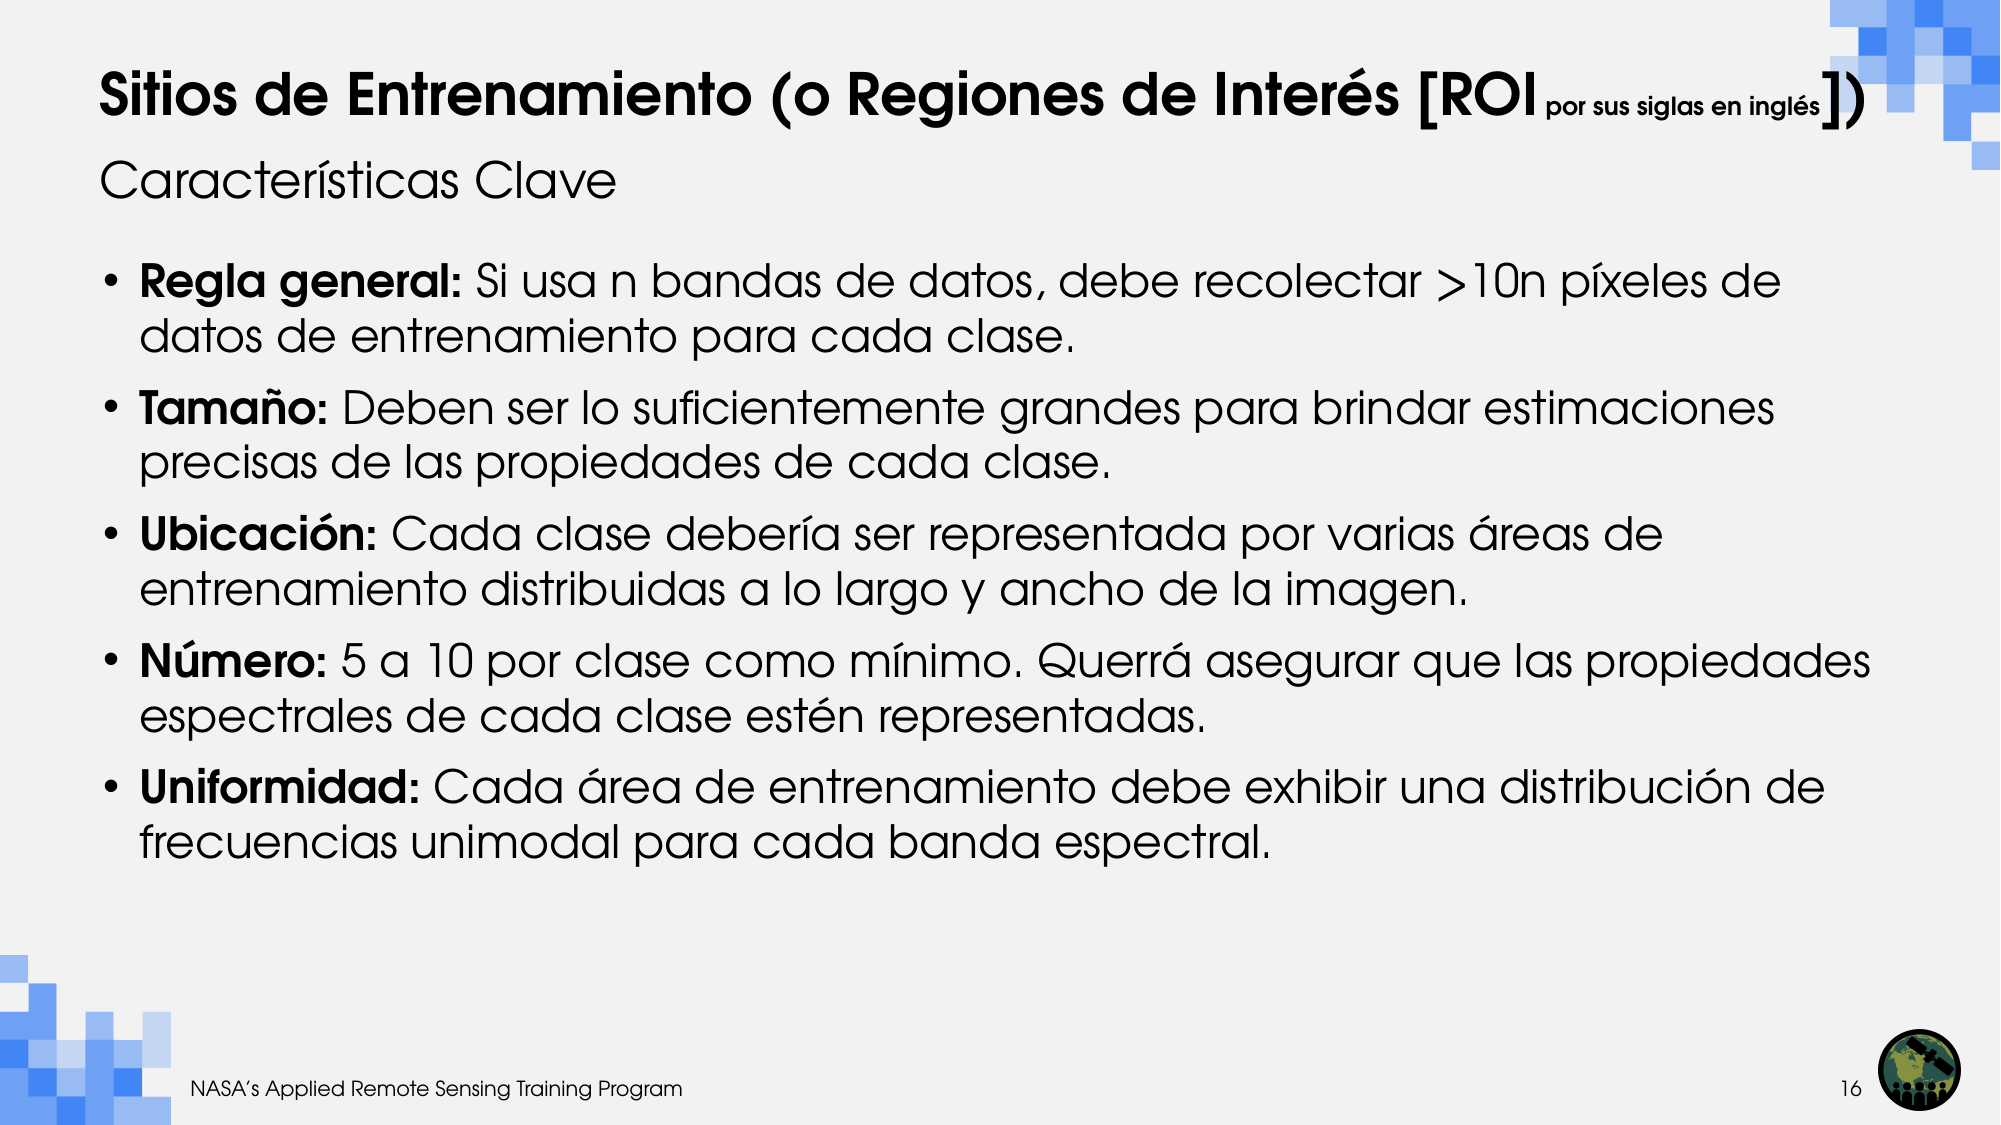

# Sitios de Entrenamiento (o Regiones de Interés [ROI por sus siglas en inglés])
Características Clave
Regla general: Si usa n bandas de datos, debe recolectar >10n píxeles de datos de entrenamiento para cada clase.
Tamaño: Deben ser lo suficientemente grandes para brindar estimaciones precisas de las propiedades de cada clase.
Ubicación: Cada clase debería ser representada por varias áreas de entrenamiento distribuidas a lo largo y ancho de la imagen.
Número: 5 a 10 por clase como mínimo. Querrá asegurar que las propiedades espectrales de cada clase estén representadas.
Uniformidad: Cada área de entrenamiento debe exhibir una distribución de frecuencias unimodal para cada banda espectral.